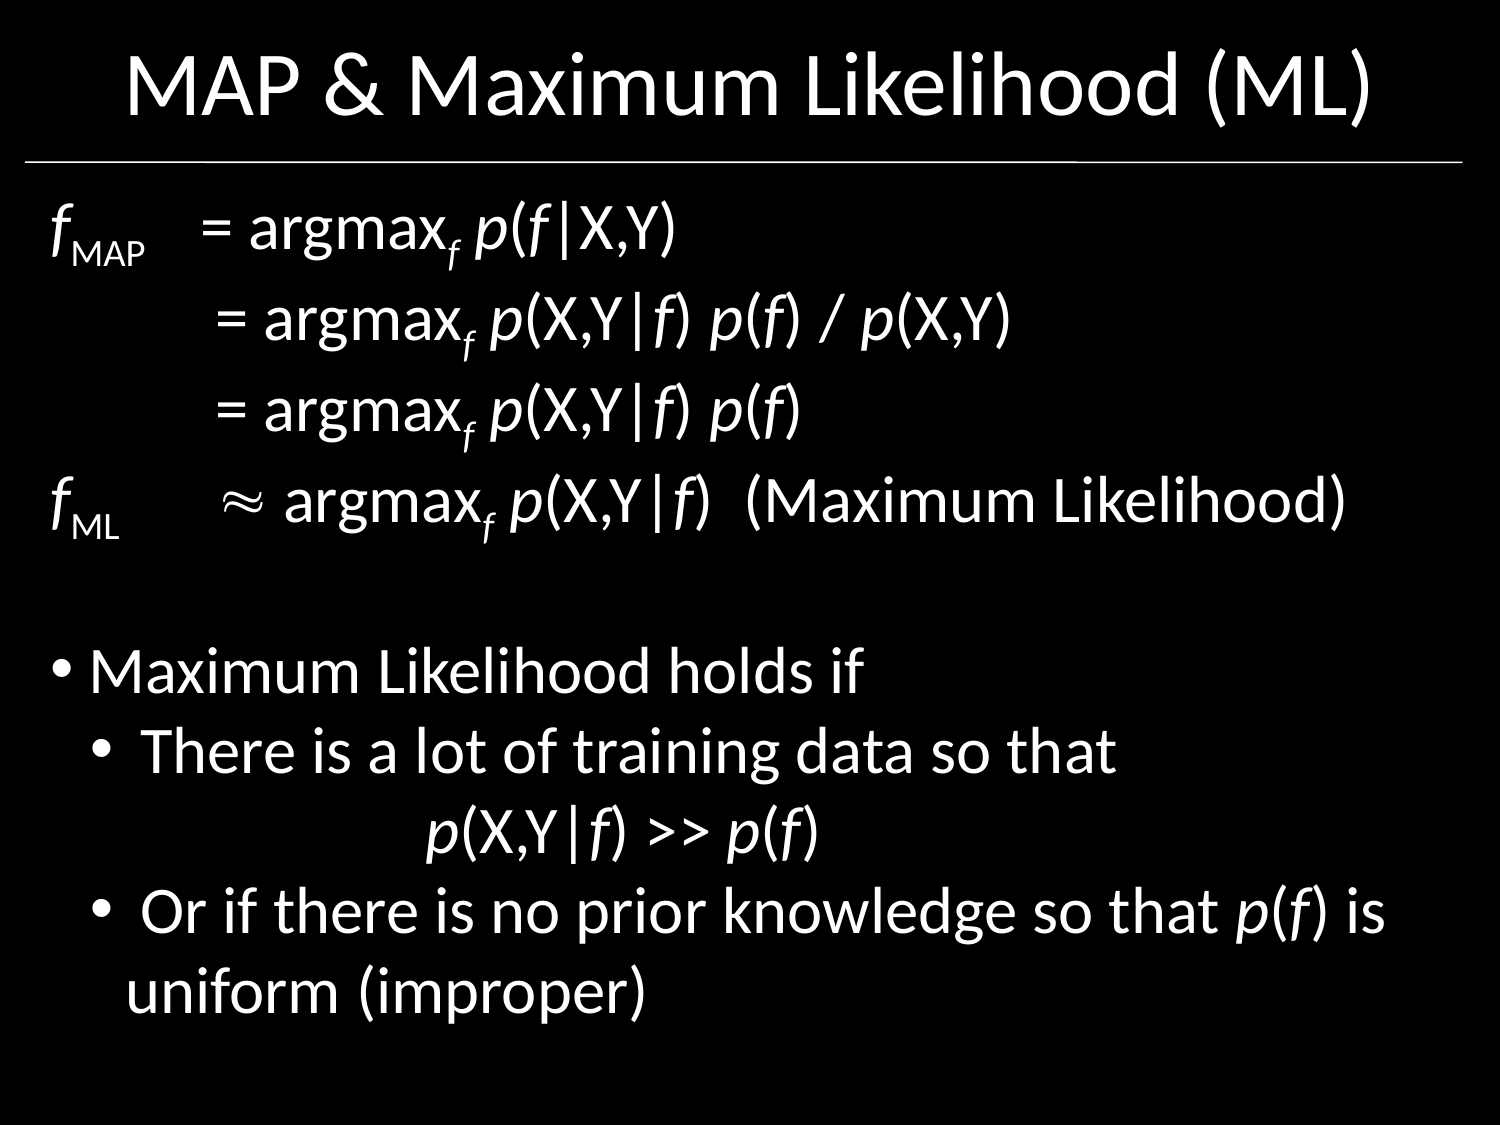

# MAP & Maximum Likelihood (ML)

fMAP	= argmaxf p(f|X,Y)
	 = argmaxf p(X,Y|f) p(f) / p(X,Y)
	 = argmaxf p(X,Y|f) p(f)
fML 	 ≈ argmaxf p(X,Y|f)  (Maximum Likelihood)

 Maximum Likelihood holds if
 There is a lot of training data so that
		p(X,Y|f) >> p(f)
 Or if there is no prior knowledge so that p(f) is uniform (improper)